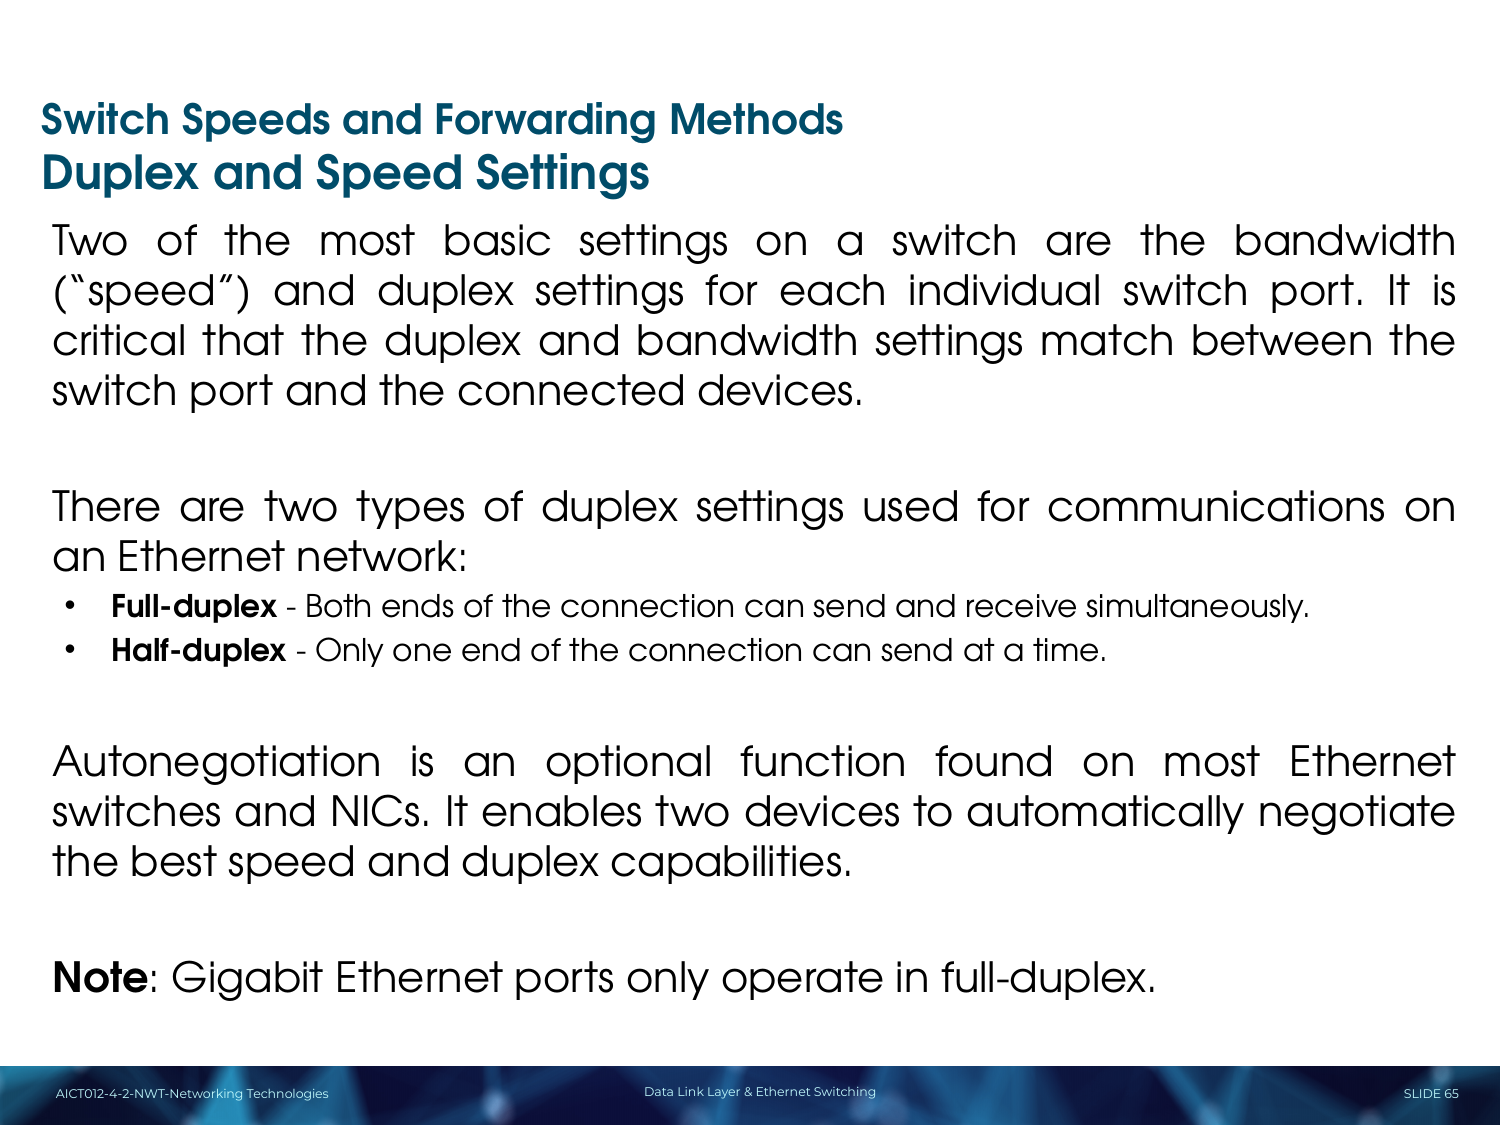

# Switch Speeds and Forwarding Methods Duplex and Speed Settings
Two of the most basic settings on a switch are the bandwidth (“speed”) and duplex settings for each individual switch port. It is critical that the duplex and bandwidth settings match between the switch port and the connected devices.

There are two types of duplex settings used for communications on an Ethernet network:
Full-duplex - Both ends of the connection can send and receive simultaneously.
Half-duplex - Only one end of the connection can send at a time.

Autonegotiation is an optional function found on most Ethernet switches and NICs. It enables two devices to automatically negotiate the best speed and duplex capabilities.

Note: Gigabit Ethernet ports only operate in full-duplex.